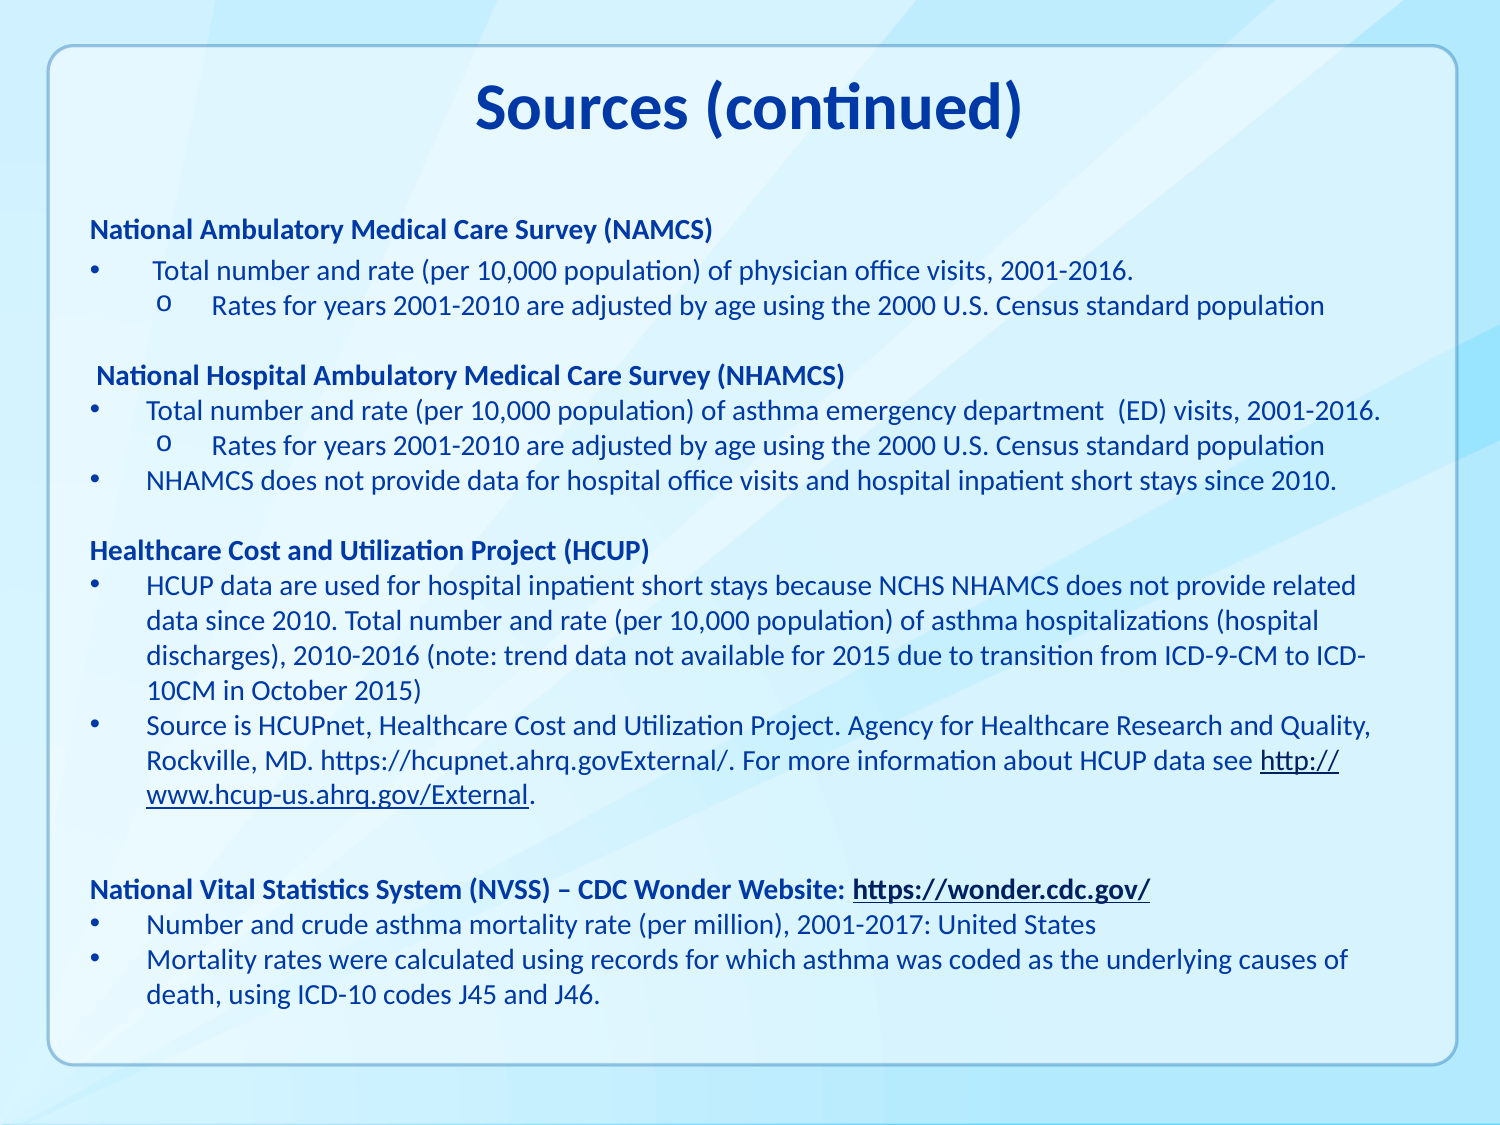

# Sources (continued)

National Ambulatory Medical Care Survey (NAMCS)
 Total number and rate (per 10,000 population) of physician office visits, 2001-2016.
Rates for years 2001-2010 are adjusted by age using the 2000 U.S. Census standard population
 National Hospital Ambulatory Medical Care Survey (NHAMCS)
Total number and rate (per 10,000 population) of asthma emergency department  (ED) visits, 2001-2016.
Rates for years 2001-2010 are adjusted by age using the 2000 U.S. Census standard population
NHAMCS does not provide data for hospital office visits and hospital inpatient short stays since 2010.
Healthcare Cost and Utilization Project (HCUP)
HCUP data are used for hospital inpatient short stays because NCHS NHAMCS does not provide related data since 2010. Total number and rate (per 10,000 population) of asthma hospitalizations (hospital discharges), 2010-2016 (note: trend data not available for 2015 due to transition from ICD-9-CM to ICD-10CM in October 2015)
Source is HCUPnet, Healthcare Cost and Utilization Project. Agency for Healthcare Research and Quality, Rockville, MD. https://hcupnet.ahrq.govExternal/. For more information about HCUP data see http://www.hcup-us.ahrq.gov/External.

National Vital Statistics System (NVSS) – CDC Wonder Website: https://wonder.cdc.gov/
Number and crude asthma mortality rate (per million), 2001-2017: United States
Mortality rates were calculated using records for which asthma was coded as the underlying causes of death, using ICD-10 codes J45 and J46.